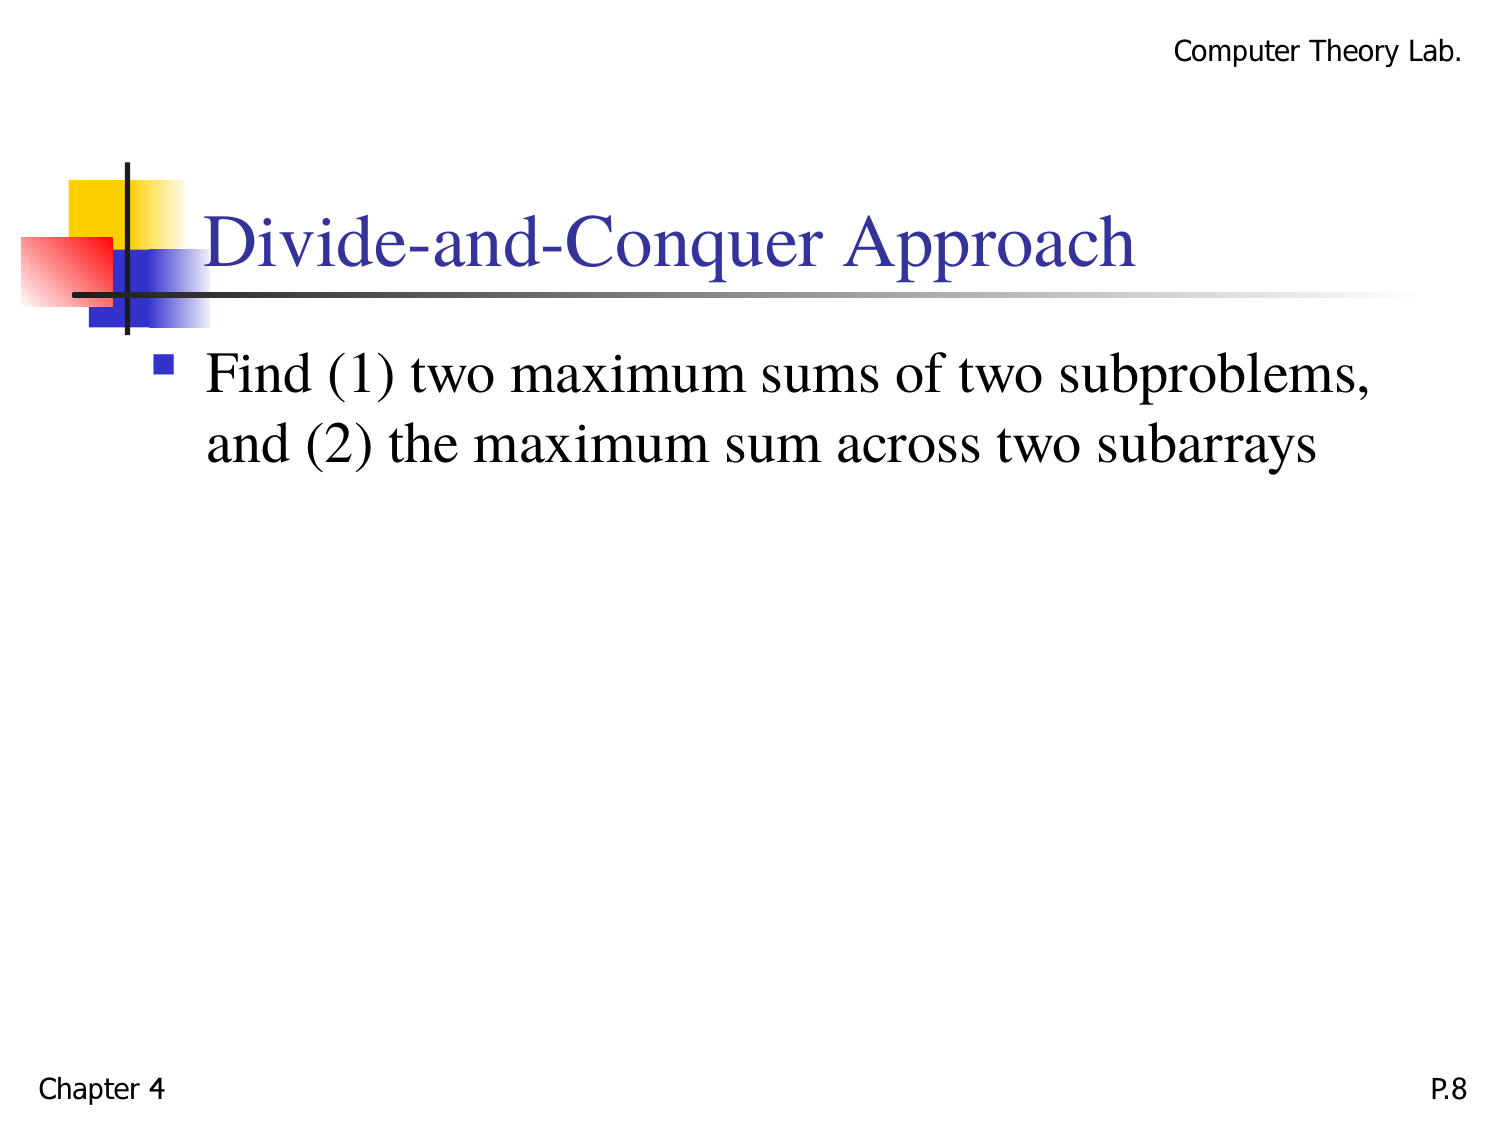

# Divide-and-Conquer Approach
Find (1) two maximum sums of two subproblems, and (2) the maximum sum across two subarrays
Chapter 4
P.8